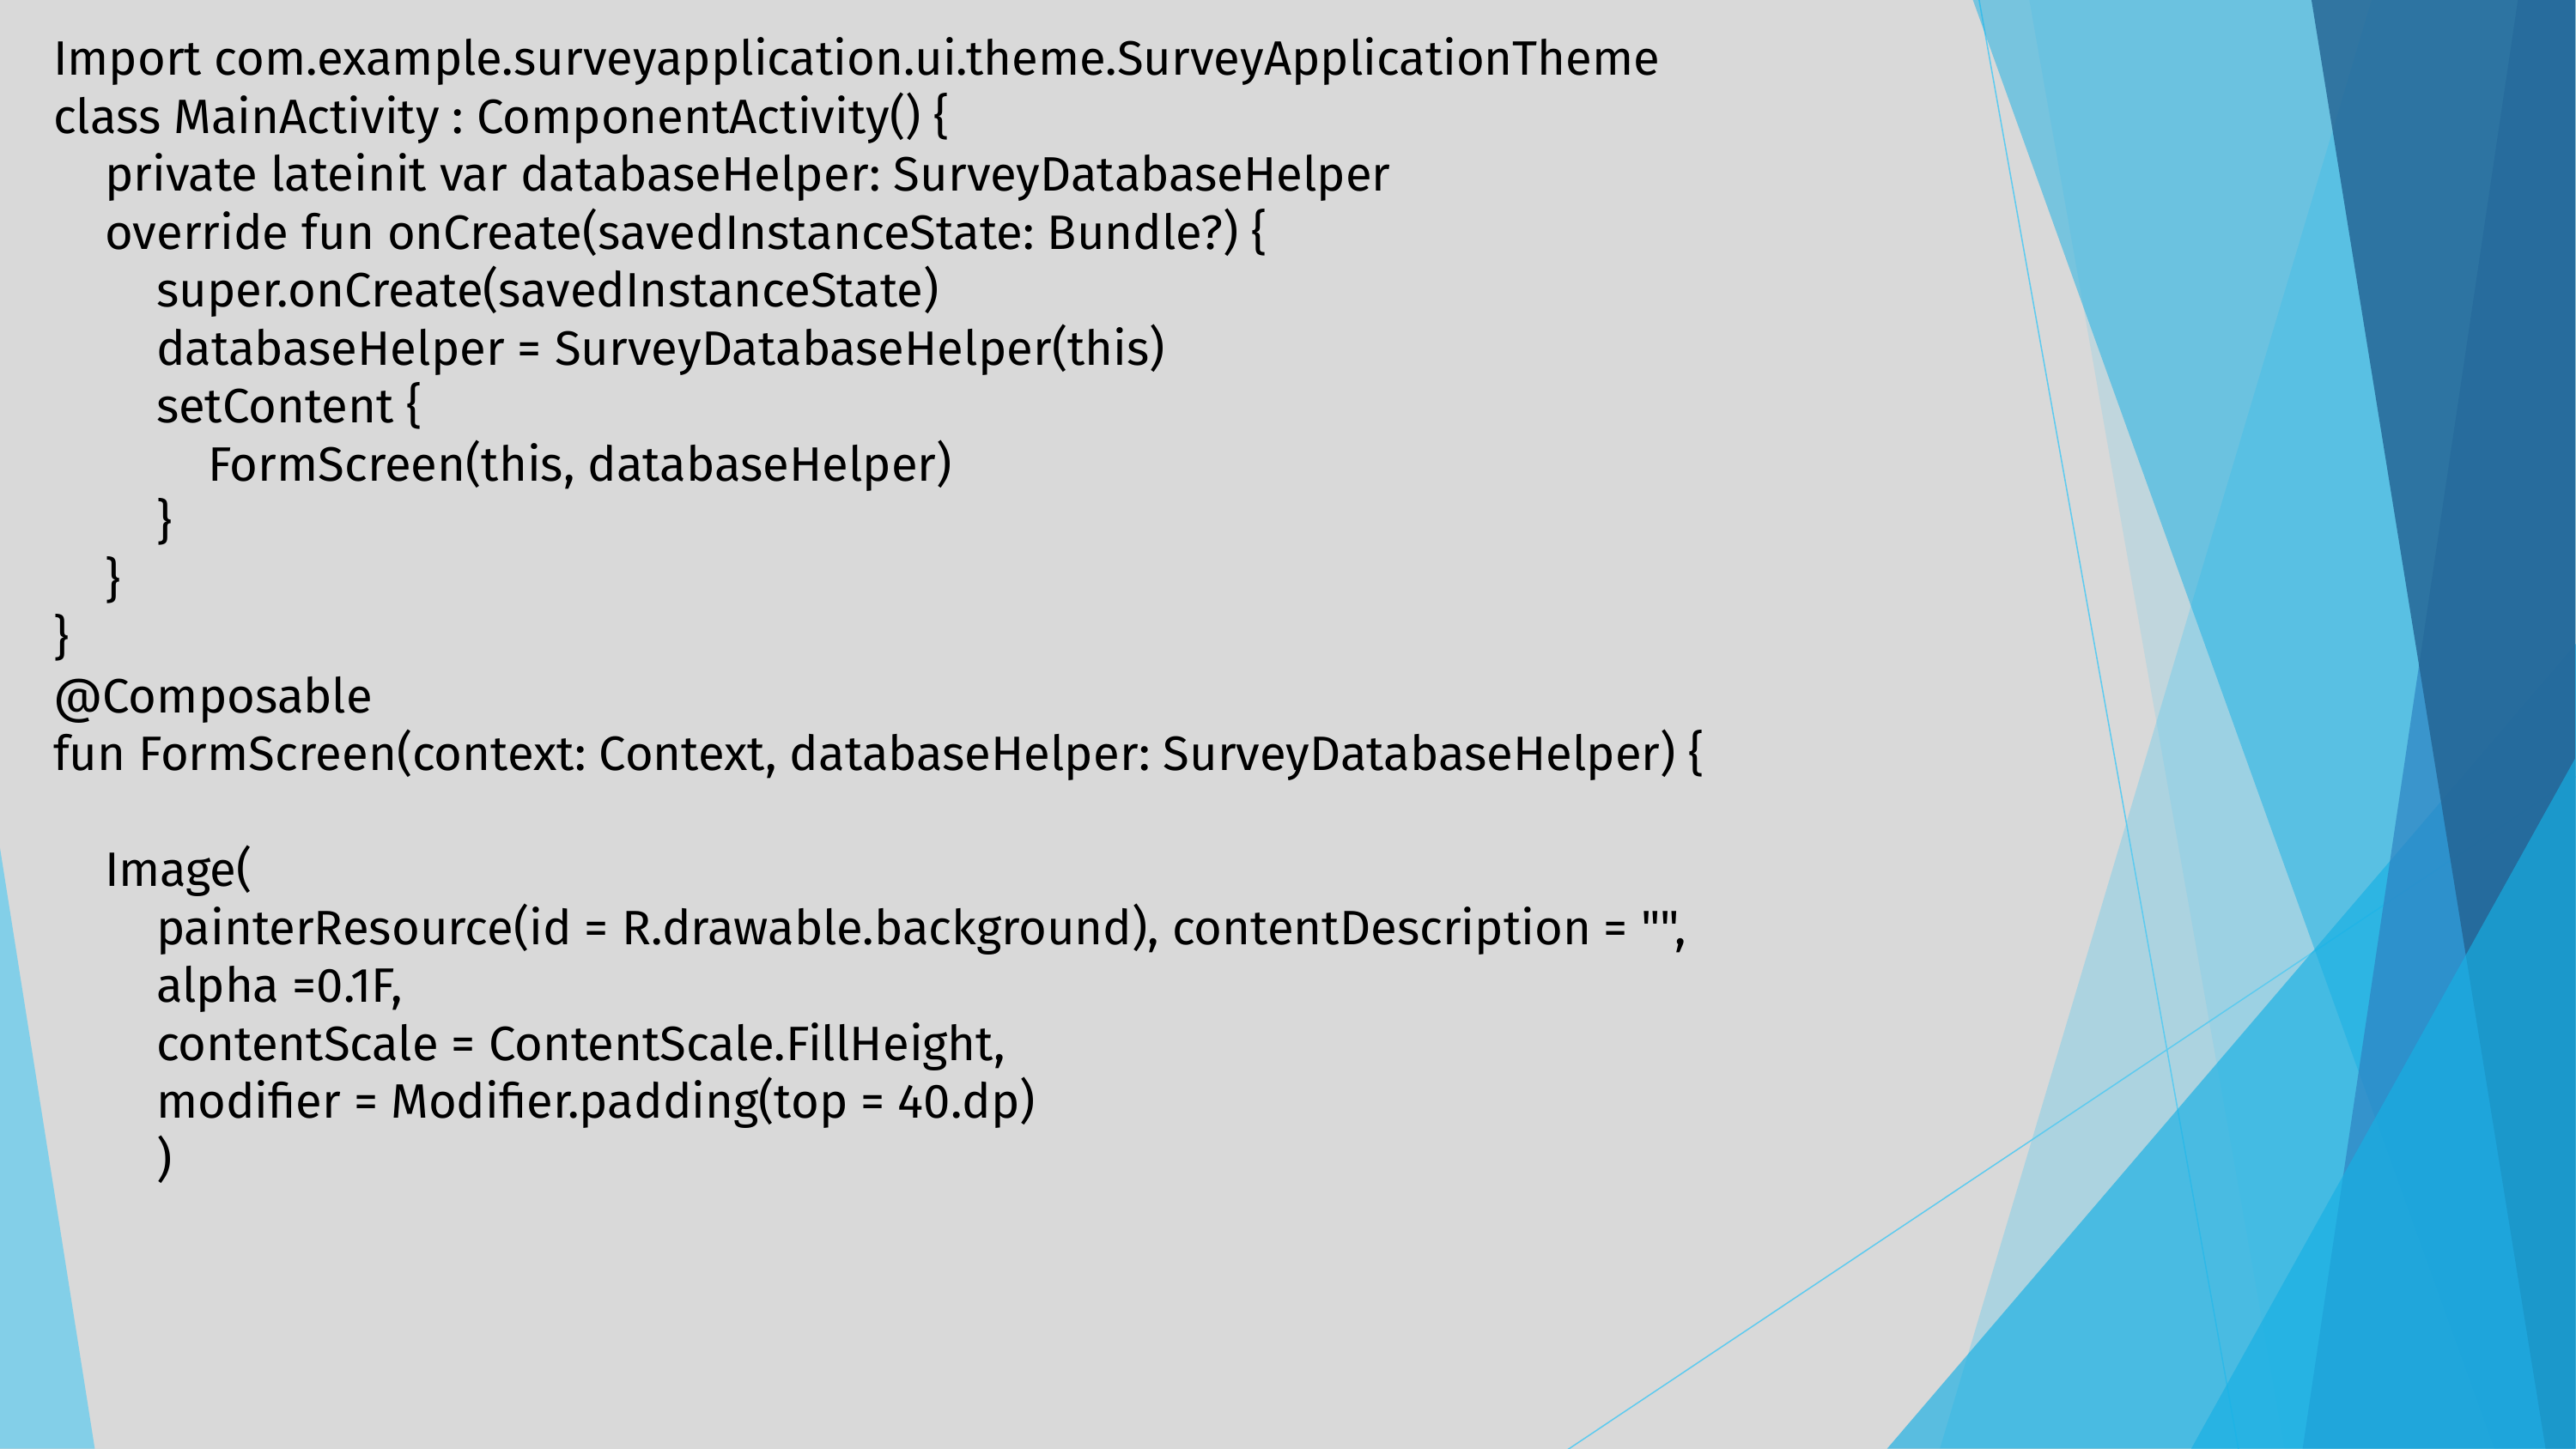

Import com.example.surveyapplication.ui.theme.SurveyApplicationTheme
class MainActivity : ComponentActivity() {
    private lateinit var databaseHelper: SurveyDatabaseHelper
    override fun onCreate(savedInstanceState: Bundle?) {
        super.onCreate(savedInstanceState)
        databaseHelper = SurveyDatabaseHelper(this)
        setContent {
            FormScreen(this, databaseHelper)
        }
    }
}
@Composable
fun FormScreen(context: Context, databaseHelper: SurveyDatabaseHelper) {

    Image(
        painterResource(id = R.drawable.background), contentDescription = "",
        alpha =0.1F,
        contentScale = ContentScale.FillHeight,
        modifier = Modifier.padding(top = 40.dp)
        )